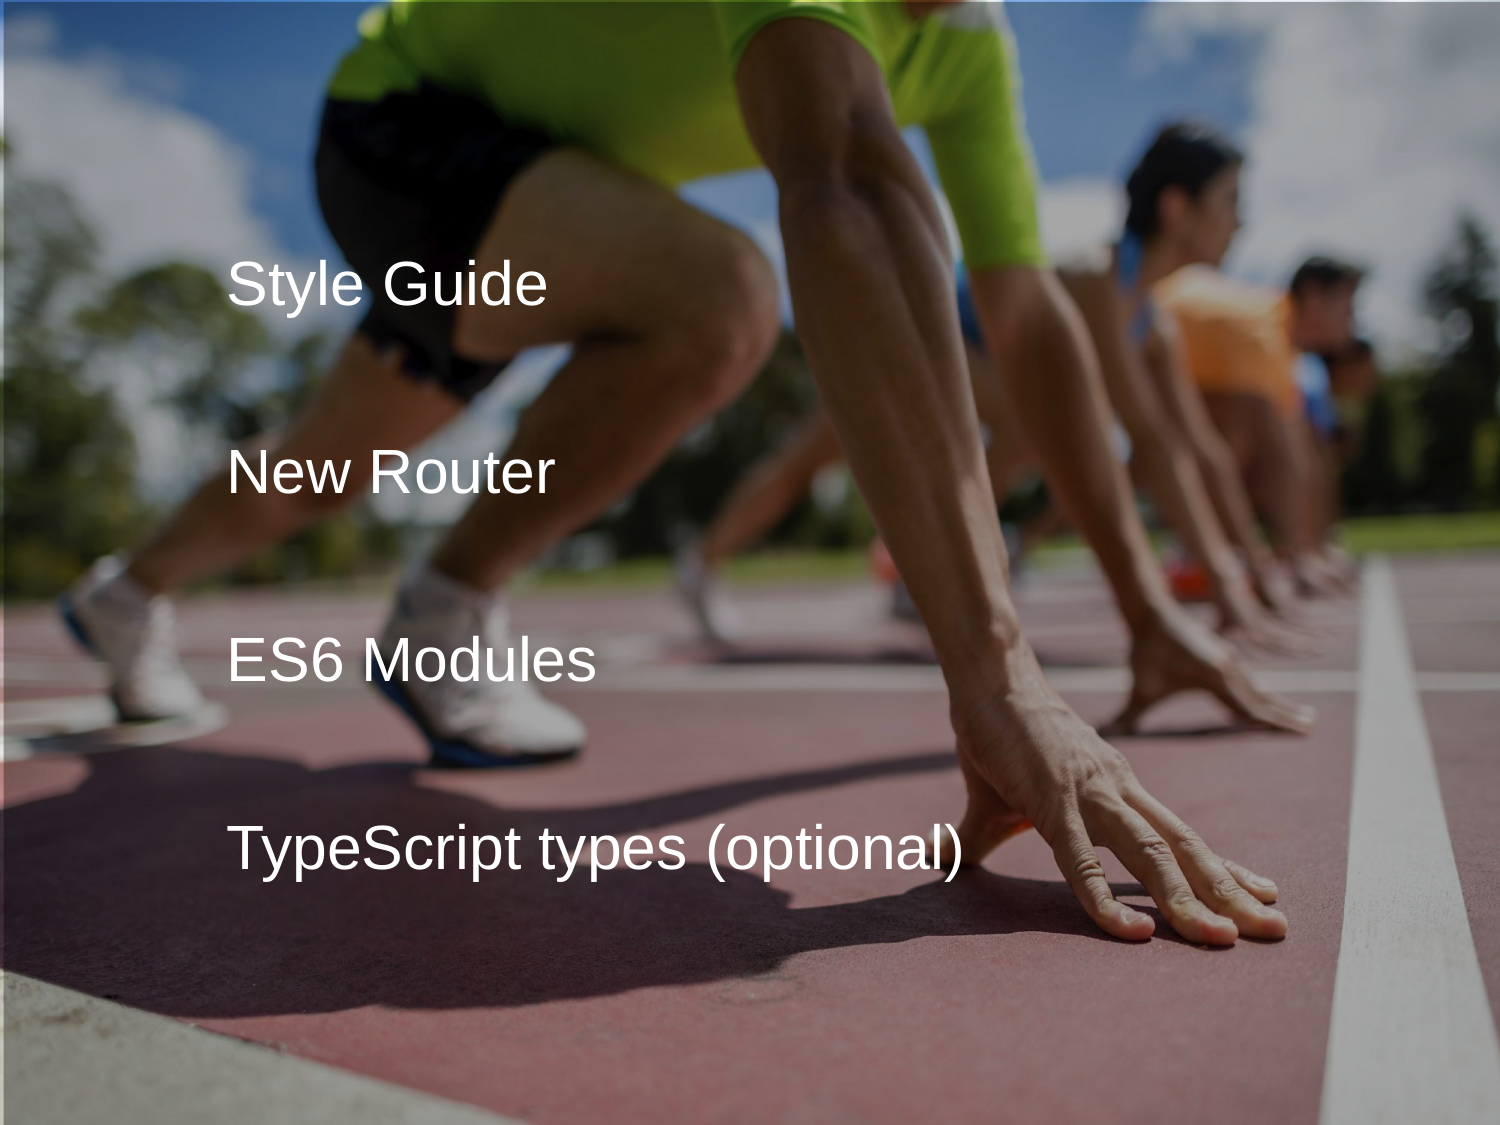

Style Guide
New Router
ES6 Modules
TypeScript types (optional)